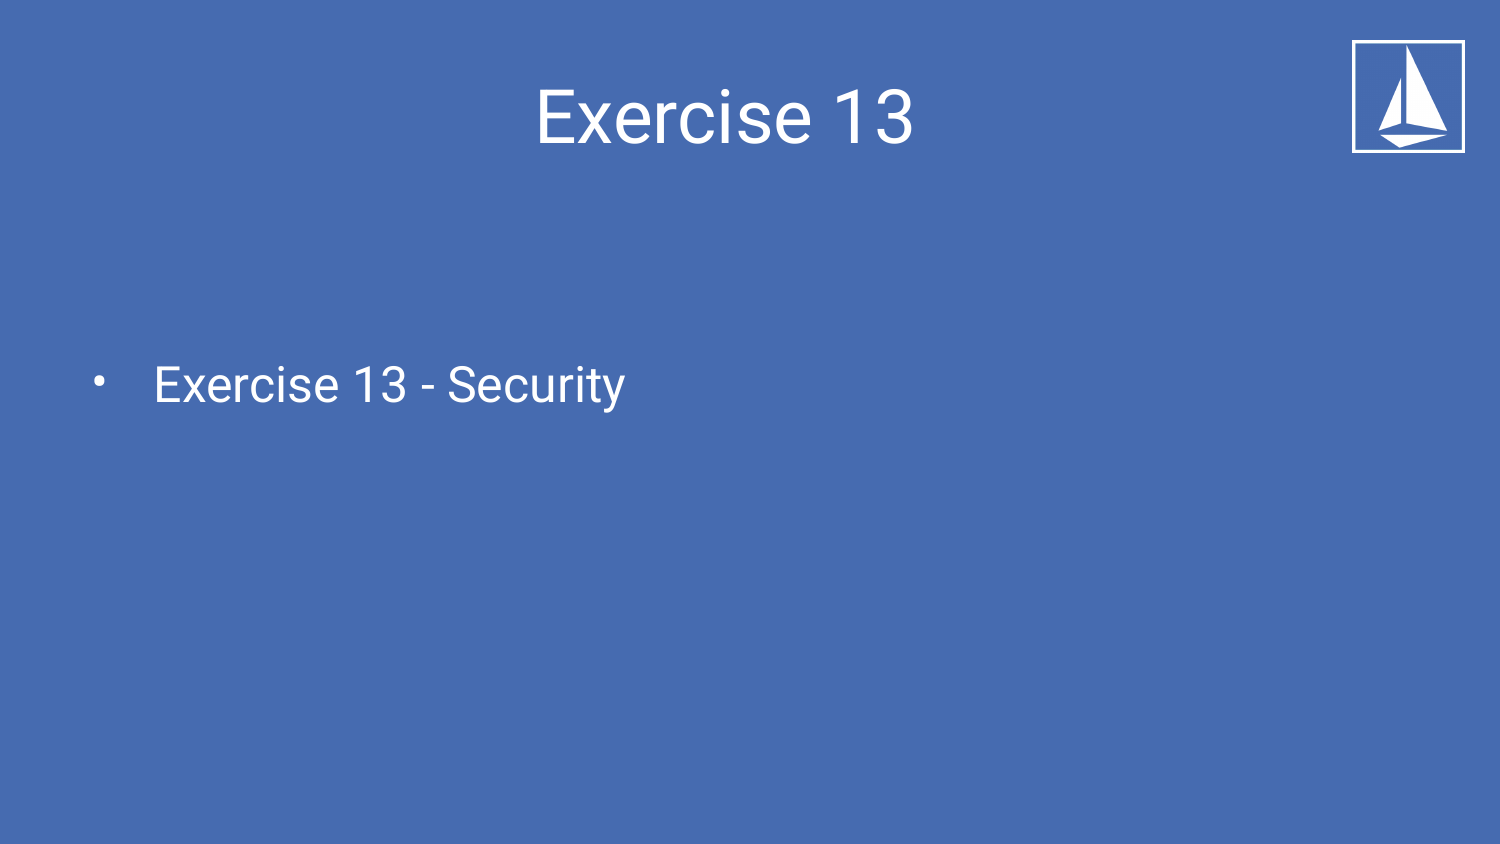

# Exercise 13

Exercise 13 - Security